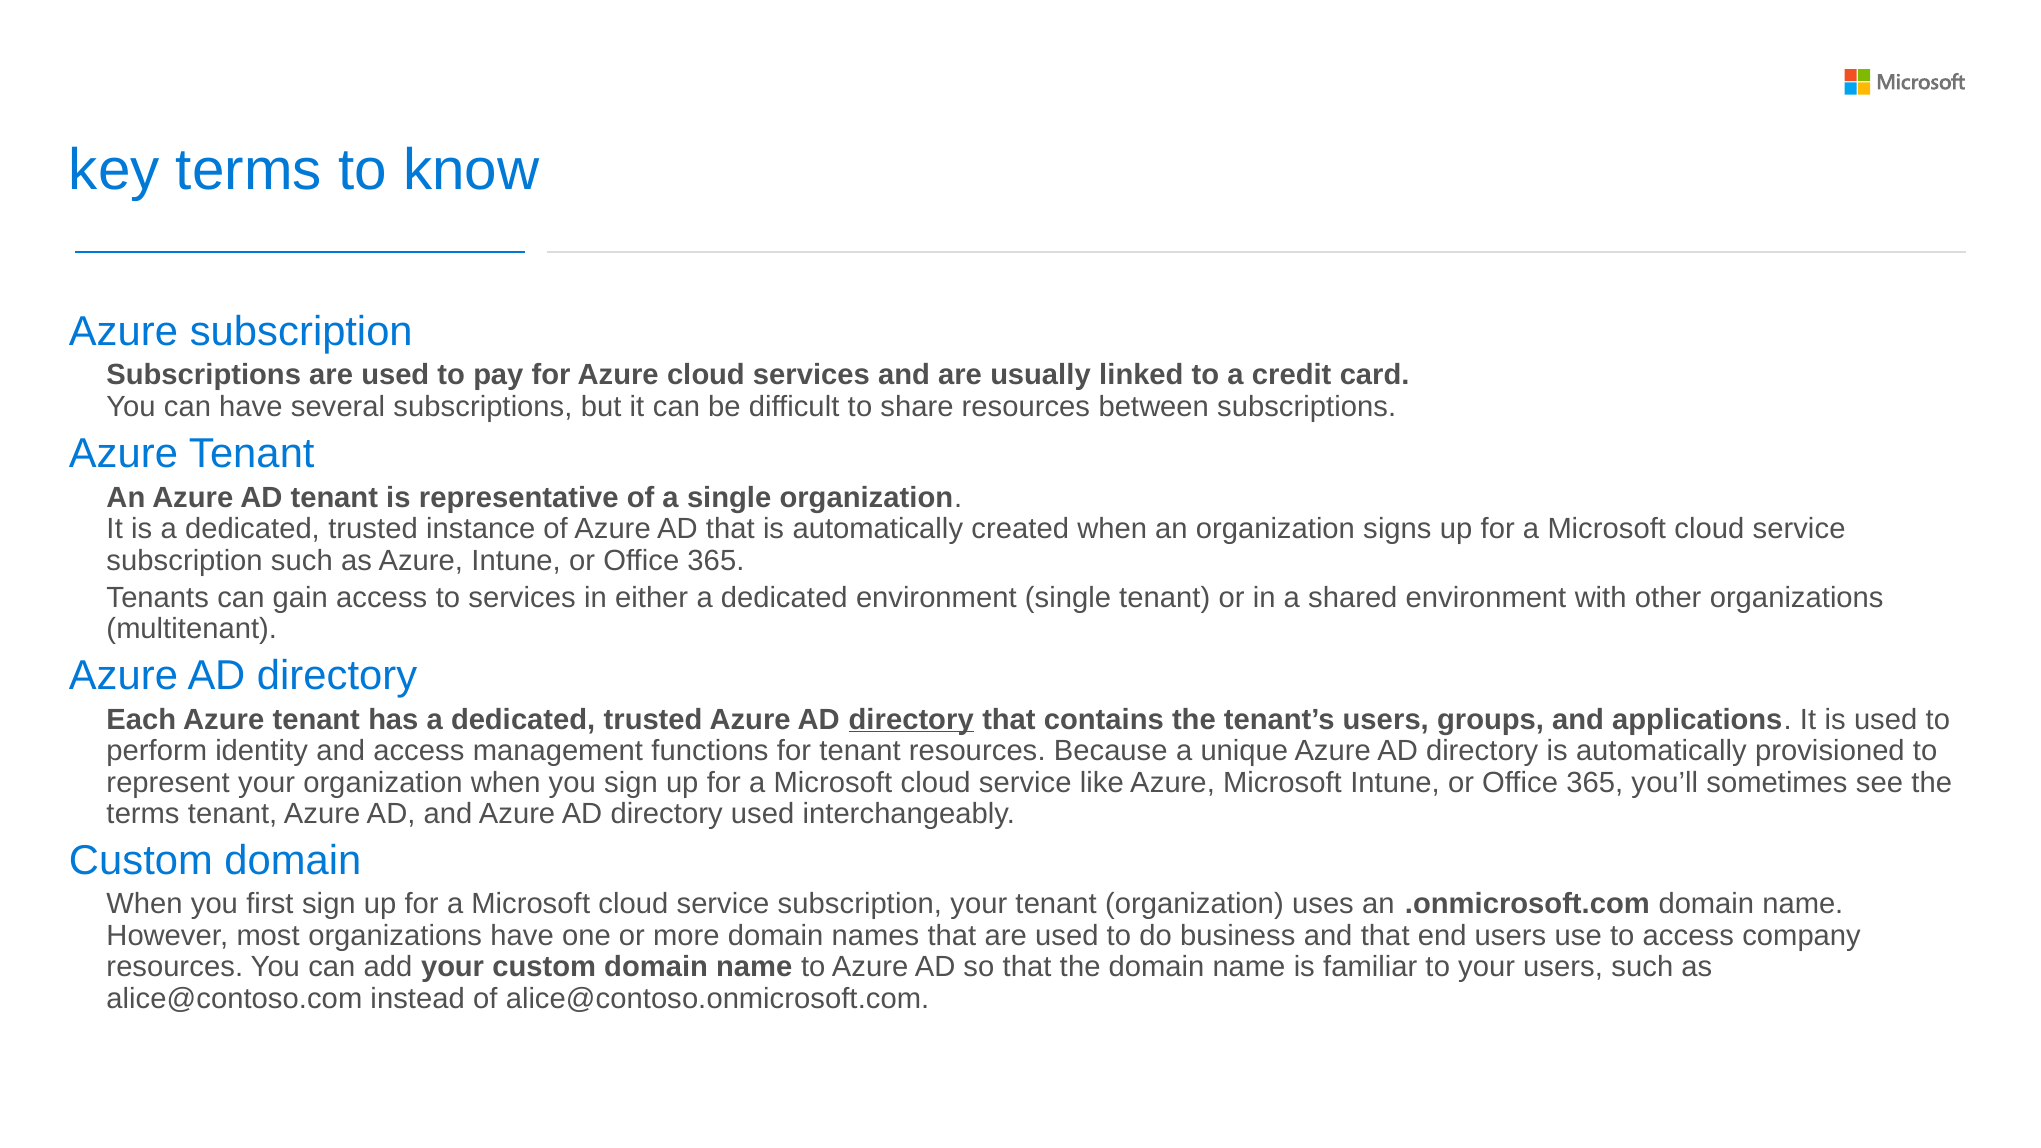

key terms to know
Azure subscription
Subscriptions are used to pay for Azure cloud services and are usually linked to a credit card.
You can have several subscriptions, but it can be difficult to share resources between subscriptions.
Azure Tenant
An Azure AD tenant is representative of a single organization.
It is a dedicated, trusted instance of Azure AD that is automatically created when an organization signs up for a Microsoft cloud service subscription such as Azure, Intune, or Office 365.
Tenants can gain access to services in either a dedicated environment (single tenant) or in a shared environment with other organizations (multitenant).
Azure AD directory
Each Azure tenant has a dedicated, trusted Azure AD directory that contains the tenant’s users, groups, and applications. It is used to perform identity and access management functions for tenant resources. Because a unique Azure AD directory is automatically provisioned to represent your organization when you sign up for a Microsoft cloud service like Azure, Microsoft Intune, or Office 365, you’ll sometimes see the terms tenant, Azure AD, and Azure AD directory used interchangeably.
Custom domain
When you first sign up for a Microsoft cloud service subscription, your tenant (organization) uses an .onmicrosoft.com domain name.
However, most organizations have one or more domain names that are used to do business and that end users use to access company resources. You can add your custom domain name to Azure AD so that the domain name is familiar to your users, such as alice@contoso.com instead of alice@contoso.onmicrosoft.com.